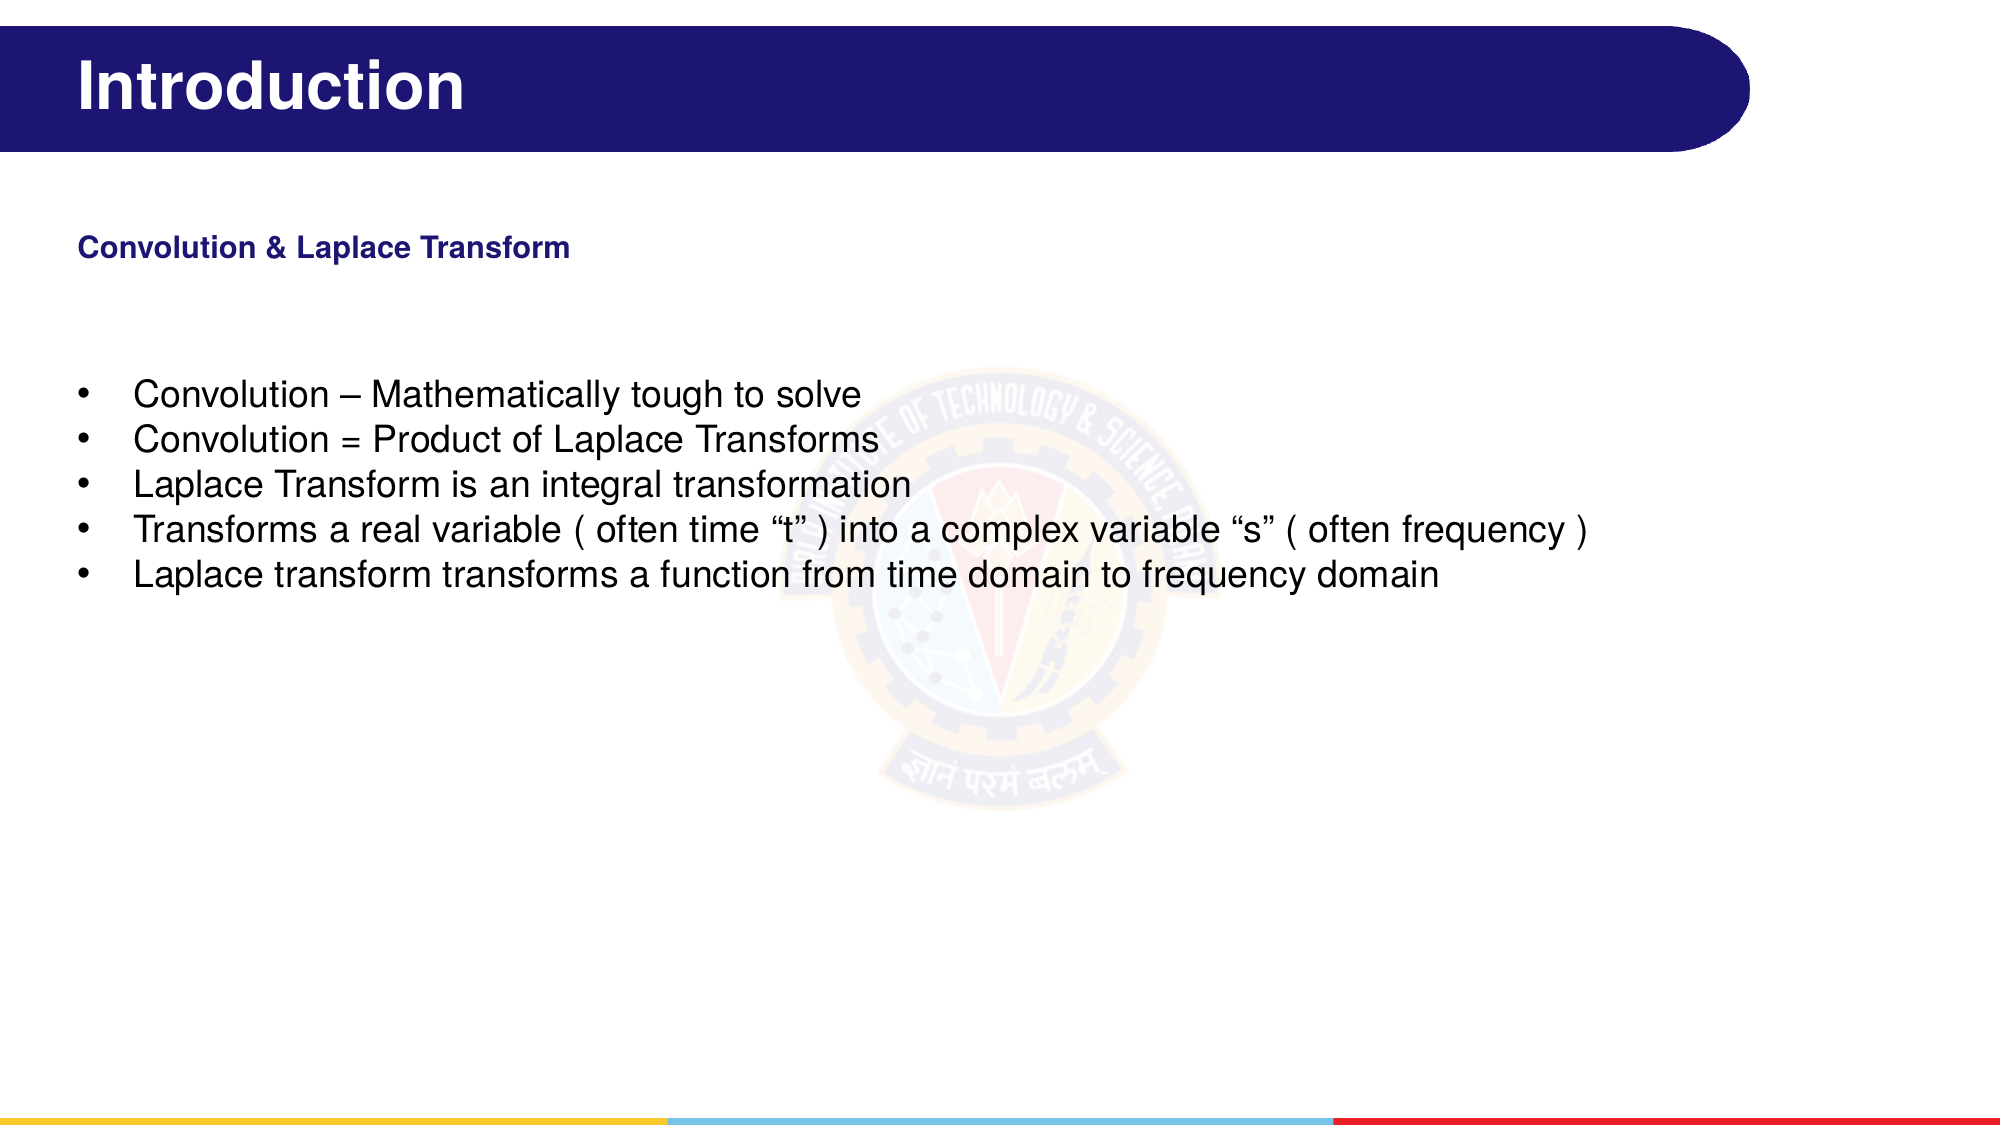

# Introduction
Convolution & Laplace Transform
Convolution – Mathematically tough to solve
Convolution = Product of Laplace Transforms
Laplace Transform is an integral transformation
Transforms a real variable ( often time “t” ) into a complex variable “s” ( often frequency )
Laplace transform transforms a function from time domain to frequency domain